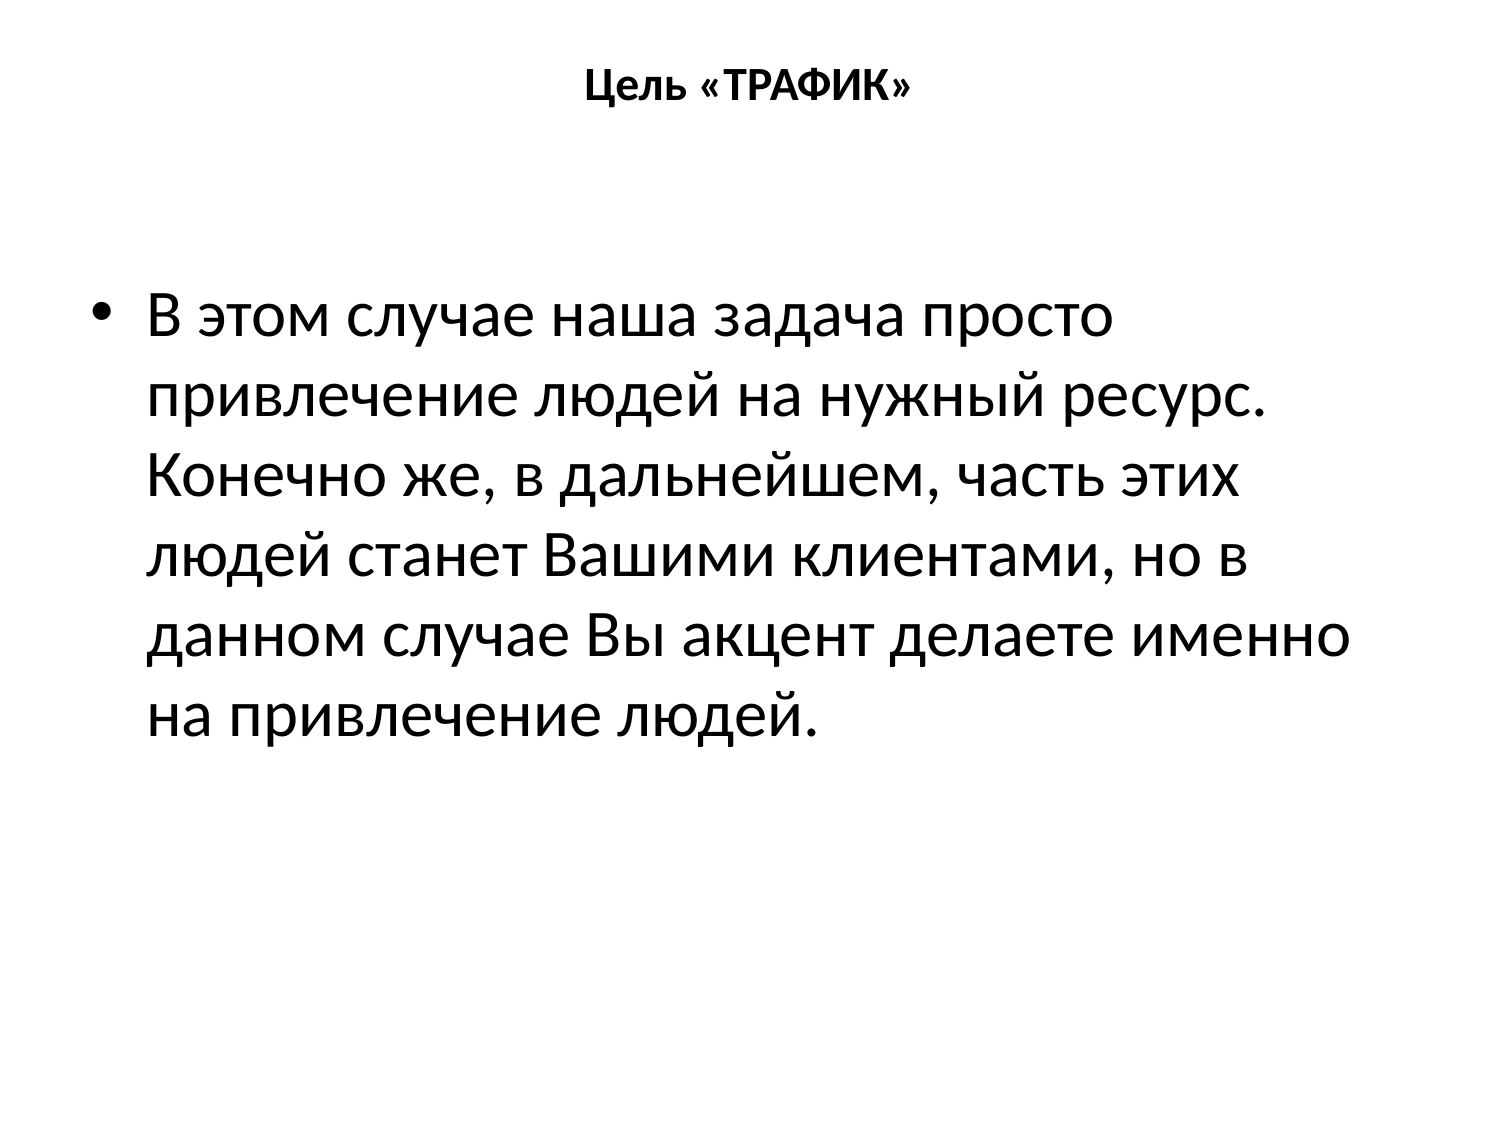

# Цель «ТРАФИК»
В этом случае наша задача просто привлечение людей на нужный ресурс.
Конечно же, в дальнейшем, часть этих людей станет Вашими клиентами, но в данном случае Вы акцент делаете именно
на привлечение людей.